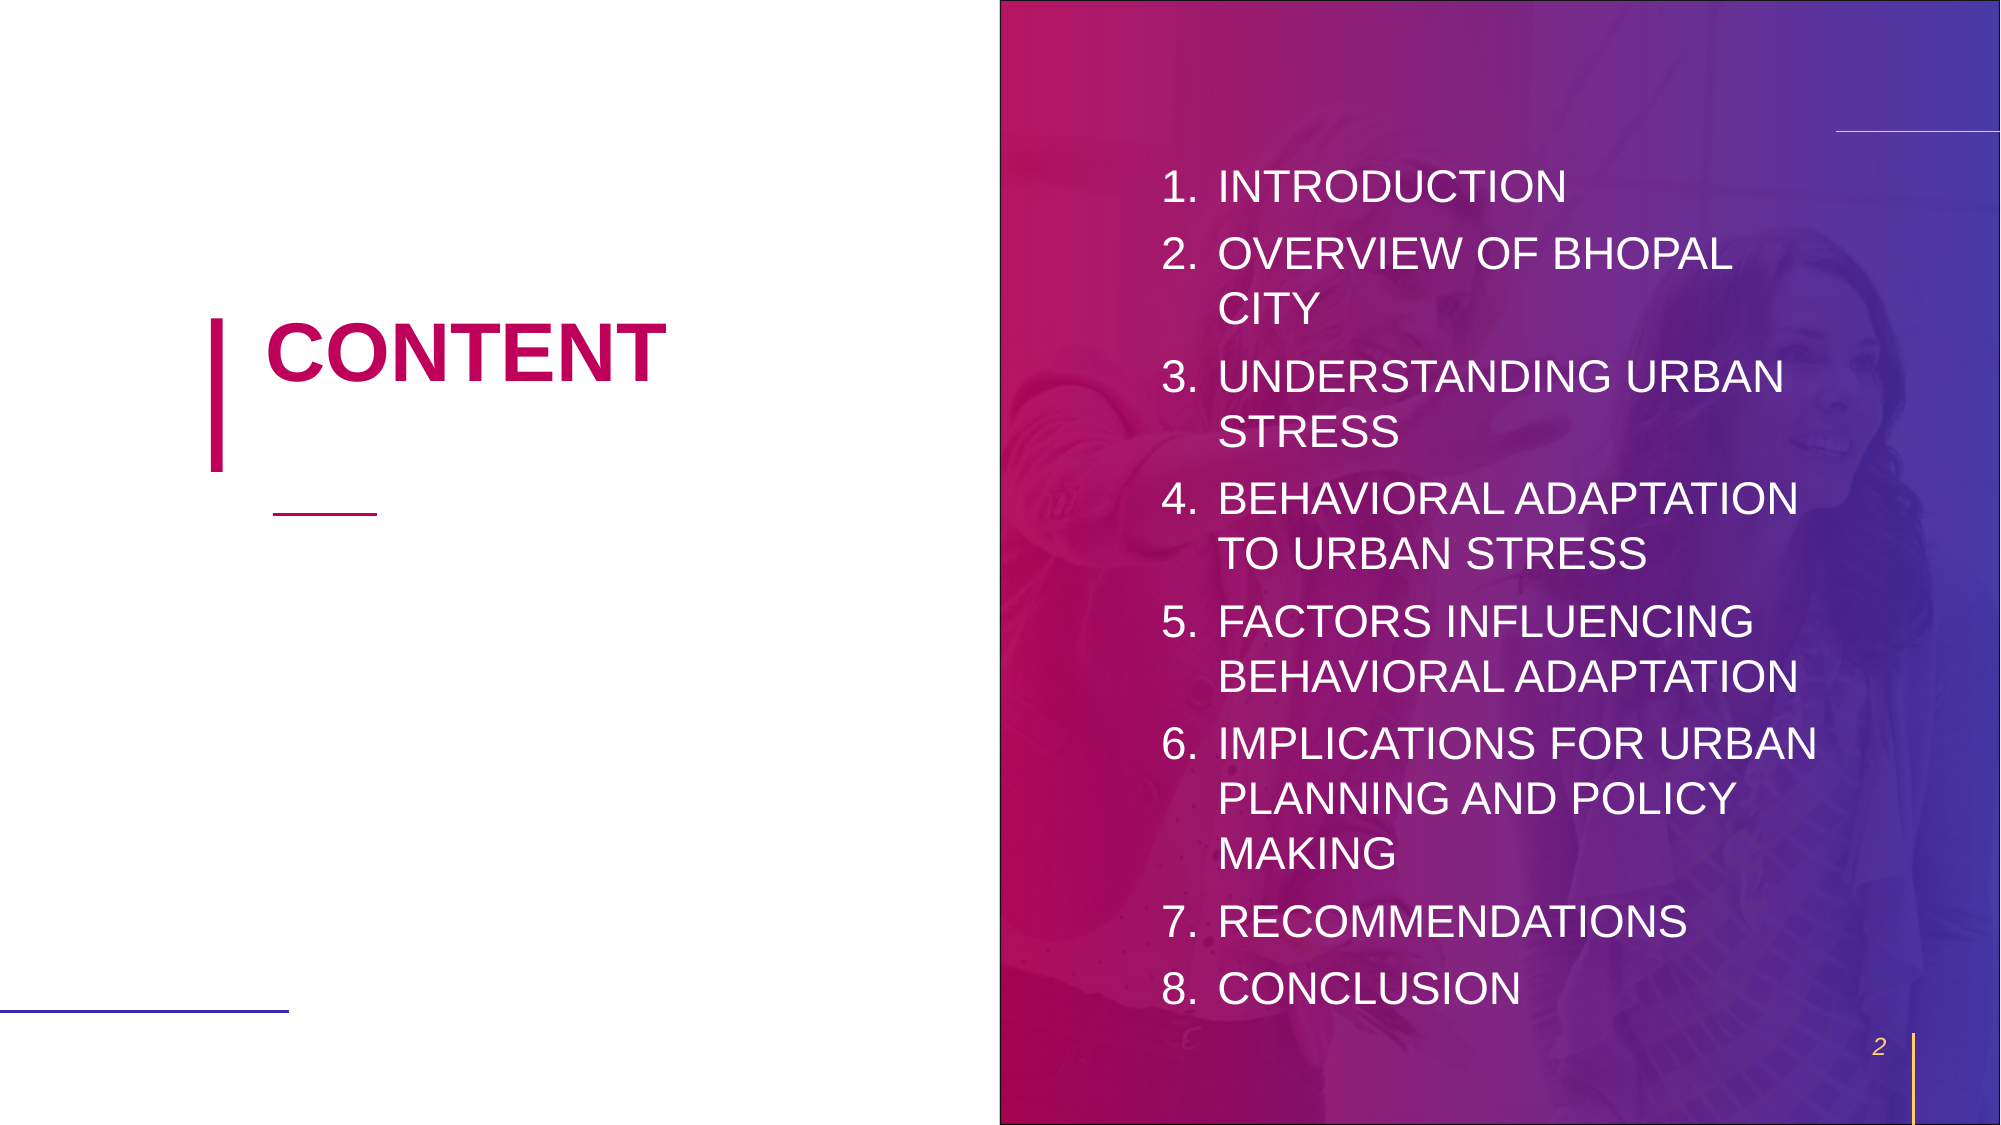

INTRODUCTION
OVERVIEW OF BHOPAL CITY
UNDERSTANDING URBAN STRESS
BEHAVIORAL ADAPTATION TO URBAN STRESS
FACTORS INFLUENCING BEHAVIORAL ADAPTATION
IMPLICATIONS FOR URBAN PLANNING AND POLICY MAKING
RECOMMENDATIONS
CONCLUSION
# CONTENT
2